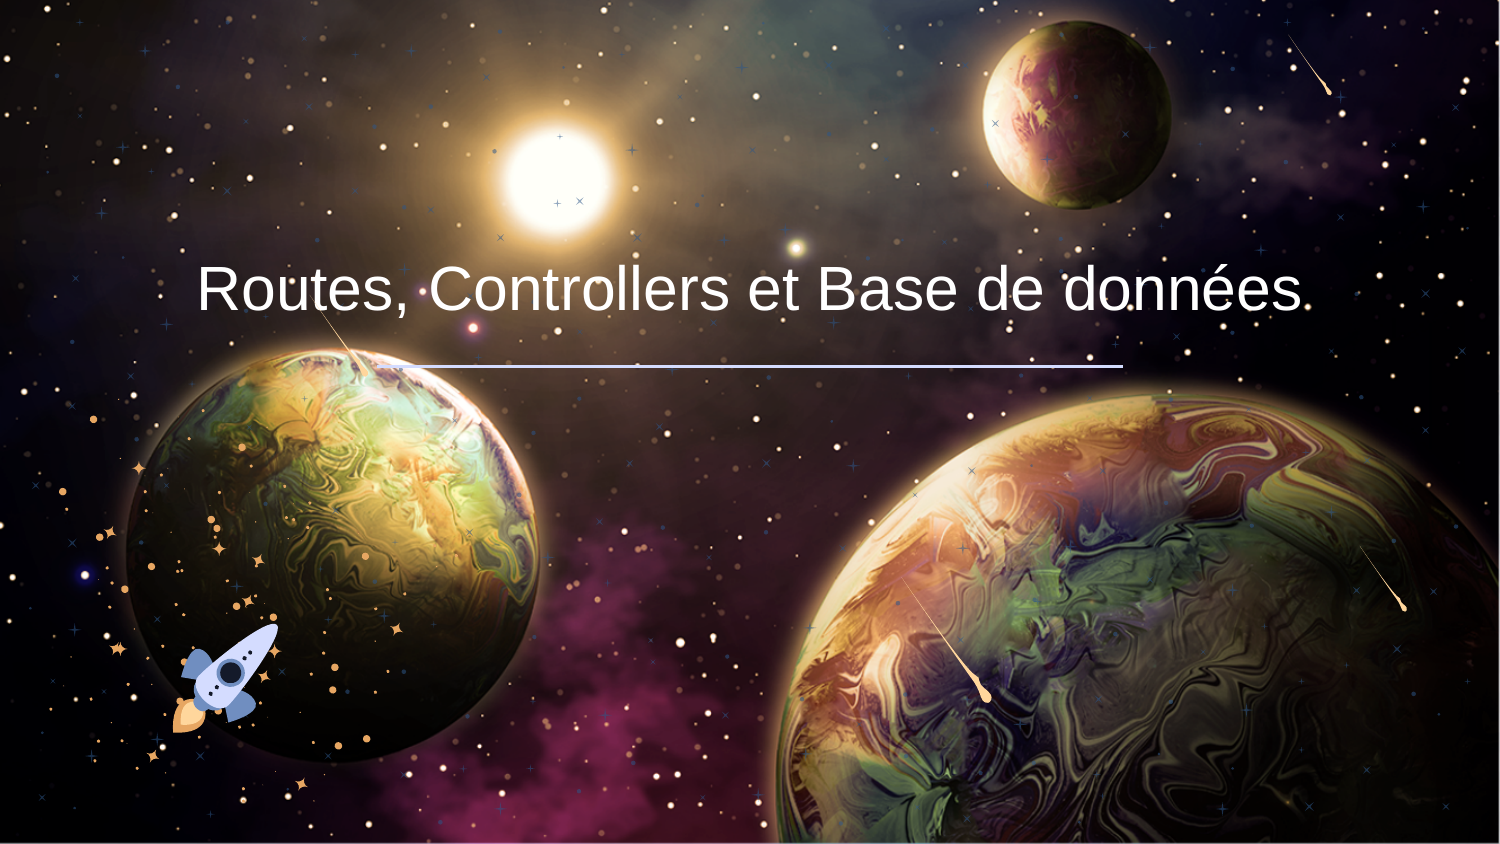

# Routes, Controllers et Base de données